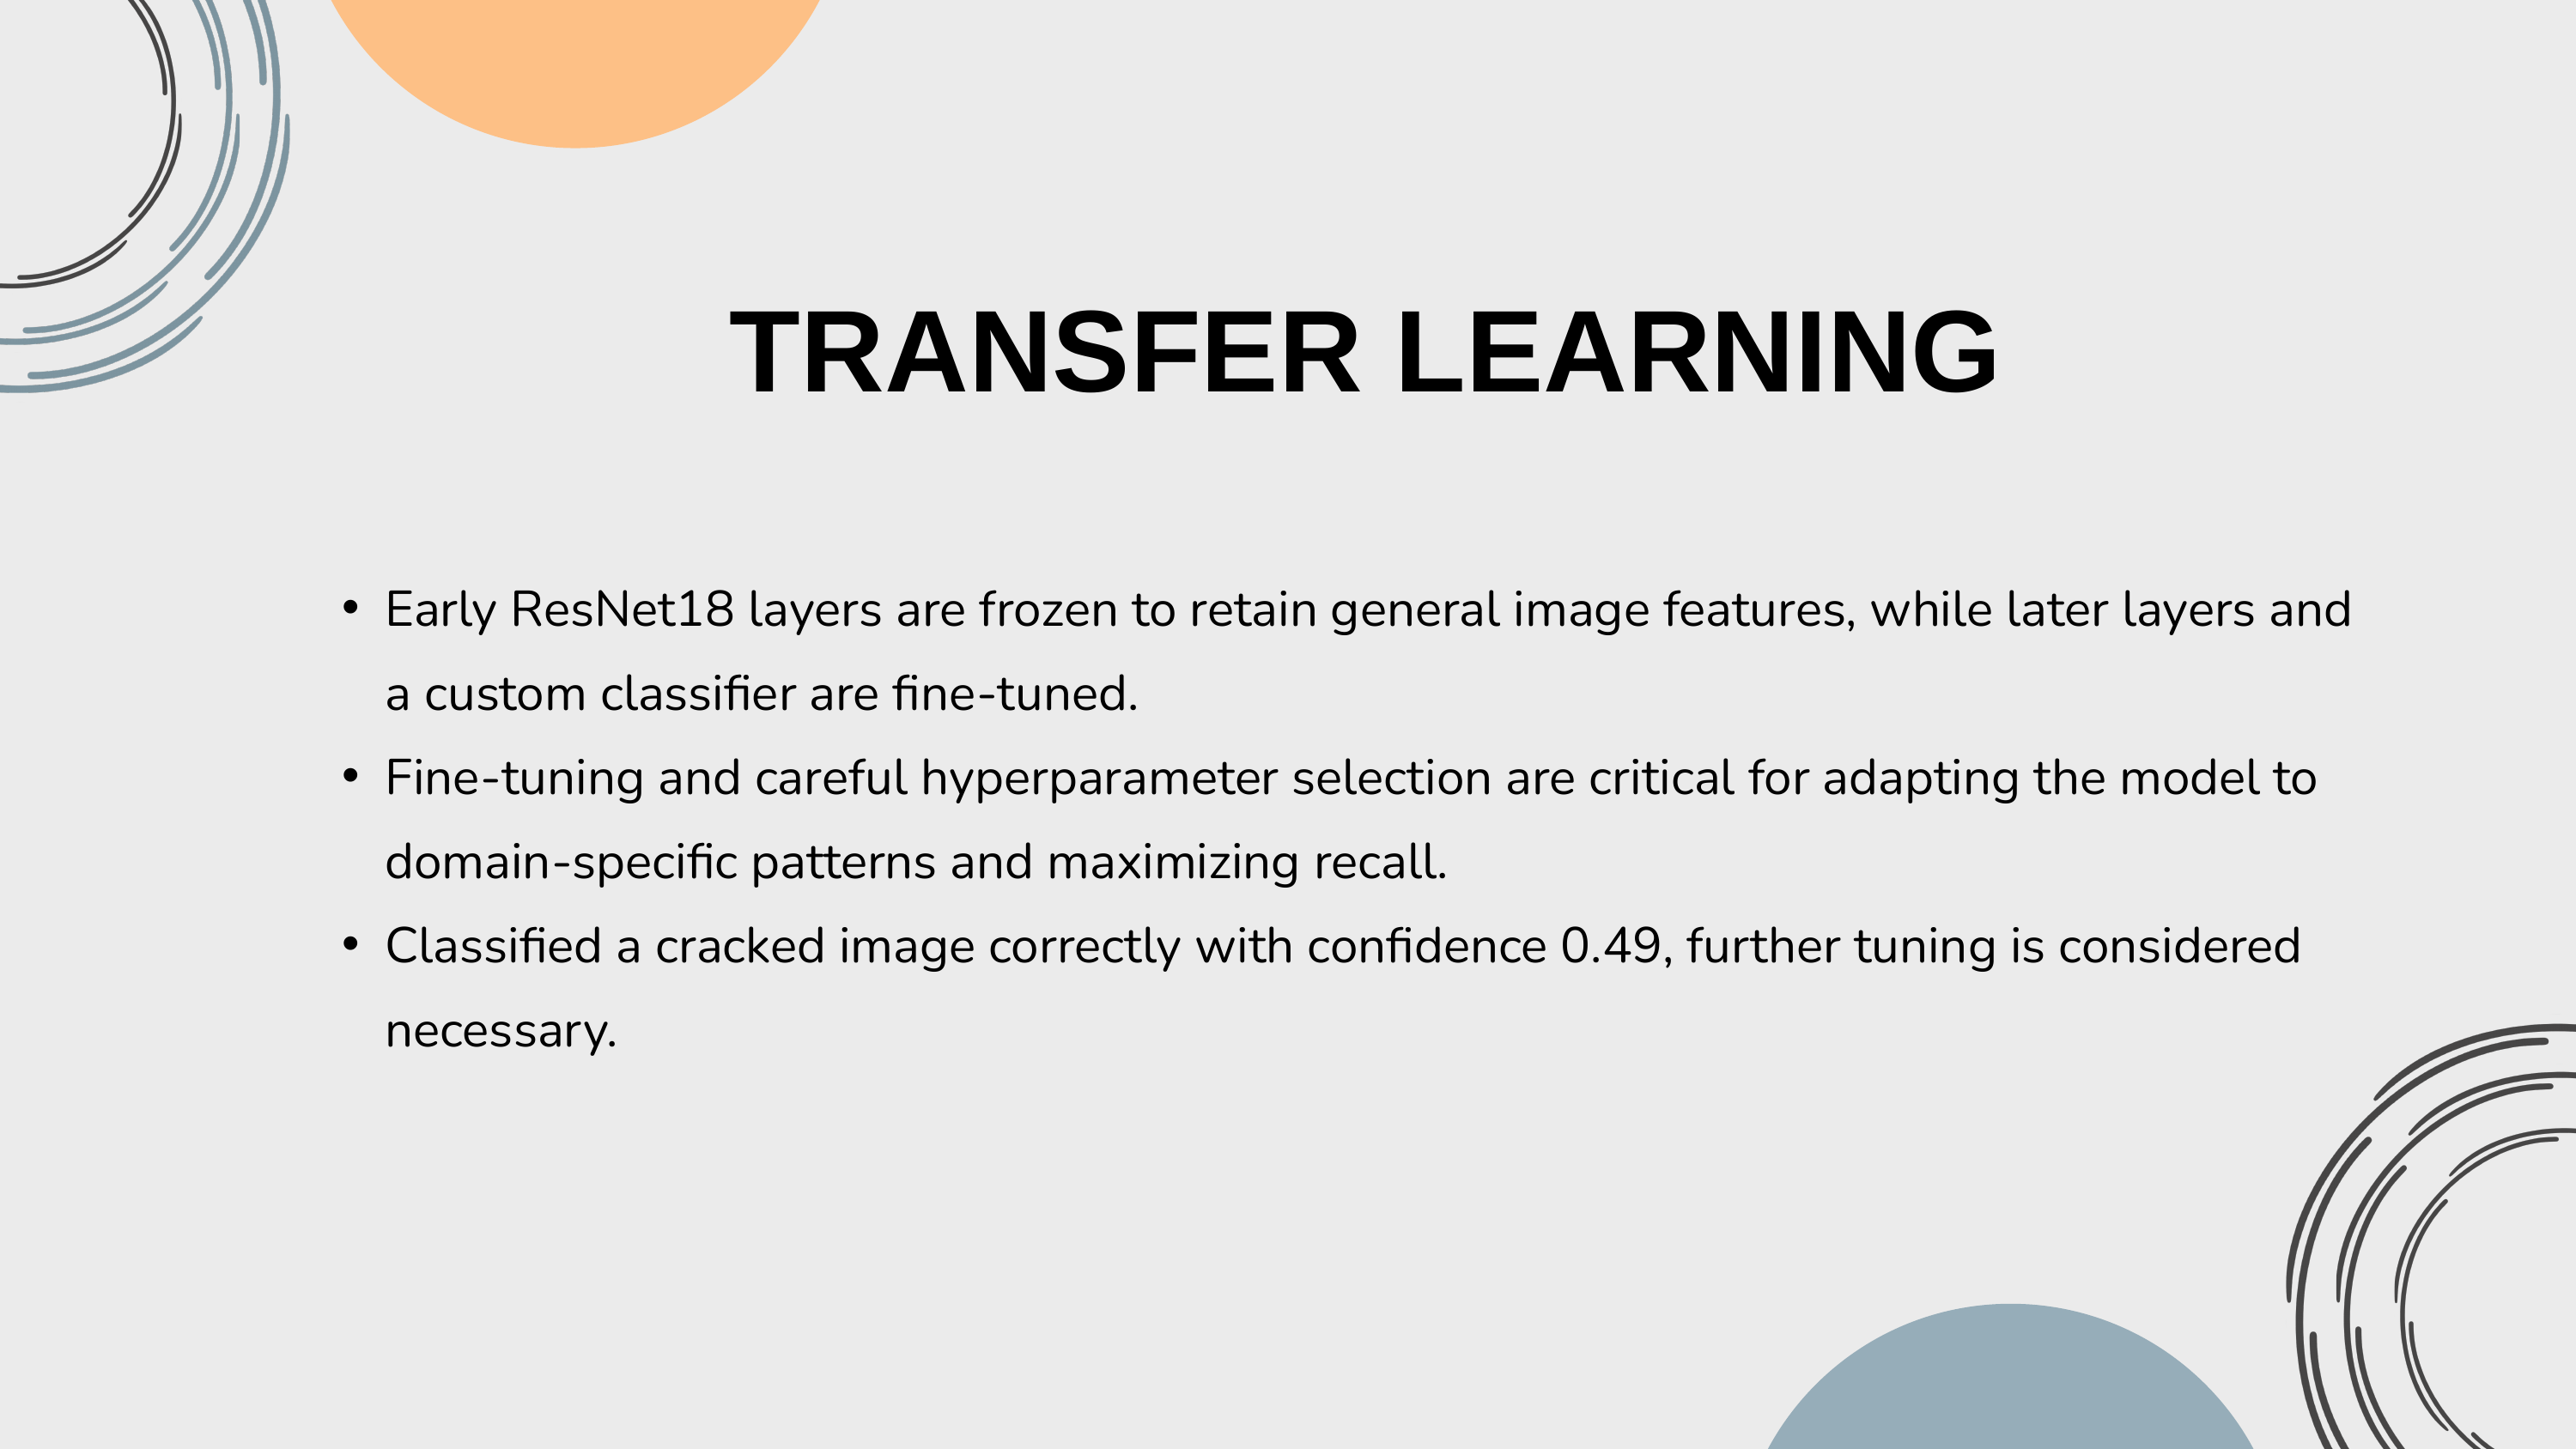

TRANSFER LEARNING

Early ResNet18 layers are frozen to retain general image features, while later layers and a custom classifier are fine-tuned.
Fine-tuning and careful hyperparameter selection are critical for adapting the model to domain-specific patterns and maximizing recall.
Classified a cracked image correctly with confidence 0.49, further tuning is considered necessary.